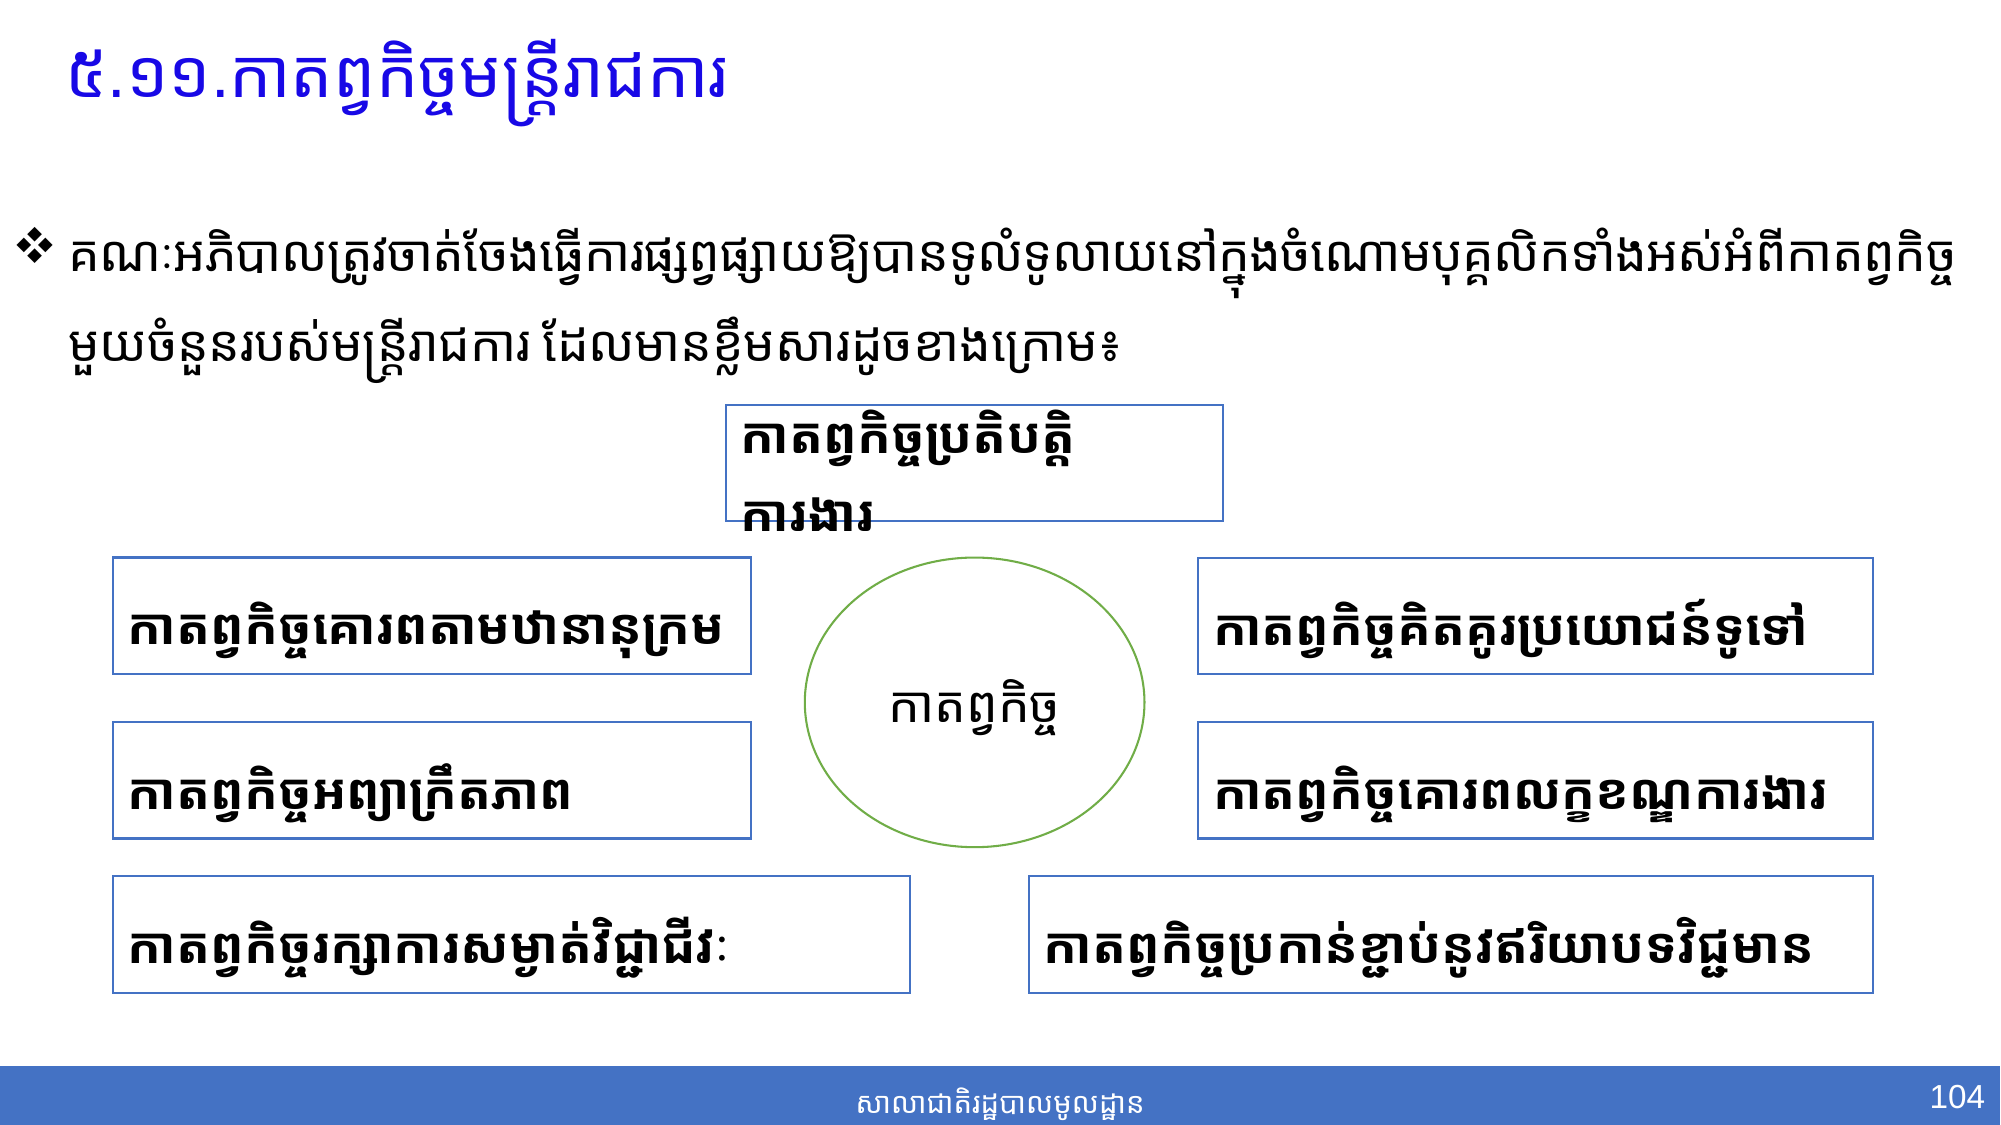

៥.១១.កាតព្វកិច្ចមន្រ្តីរាជការ
គណៈអភិបាលត្រូវចាត់ចែងធ្វើការផ្សព្វផ្សាយឱ្យបានទូលំទូលាយនៅក្នុងចំណោមបុគ្គលិកទាំងអស់​អំពីកាតព្វកិច្ចមួយចំនួនរបស់មន្រ្តីរាជការ ដែលមានខ្លឹមសារដូចខាងក្រោម៖
កាតព្វកិច្ចប្រតិបត្តិការងារ
កាតព្វកិច្ចគោរពតាមឋានានុក្រម
កាតព្វកិច្ច
កាតព្វកិច្ចគិតគូរប្រយោជន៍ទូទៅ
កាតព្វកិច្ចអព្យាក្រឹតភាព
កាតព្វកិច្ចគោរពលក្ខខណ្ឌការងារ
កាតព្វកិច្ចរក្សាការសម្ងាត់វិជ្ជាជីវៈ
កាតព្វកិច្ចប្រកាន់ខ្ជាប់នូវឥរិយាបទវិជ្ជមាន
104